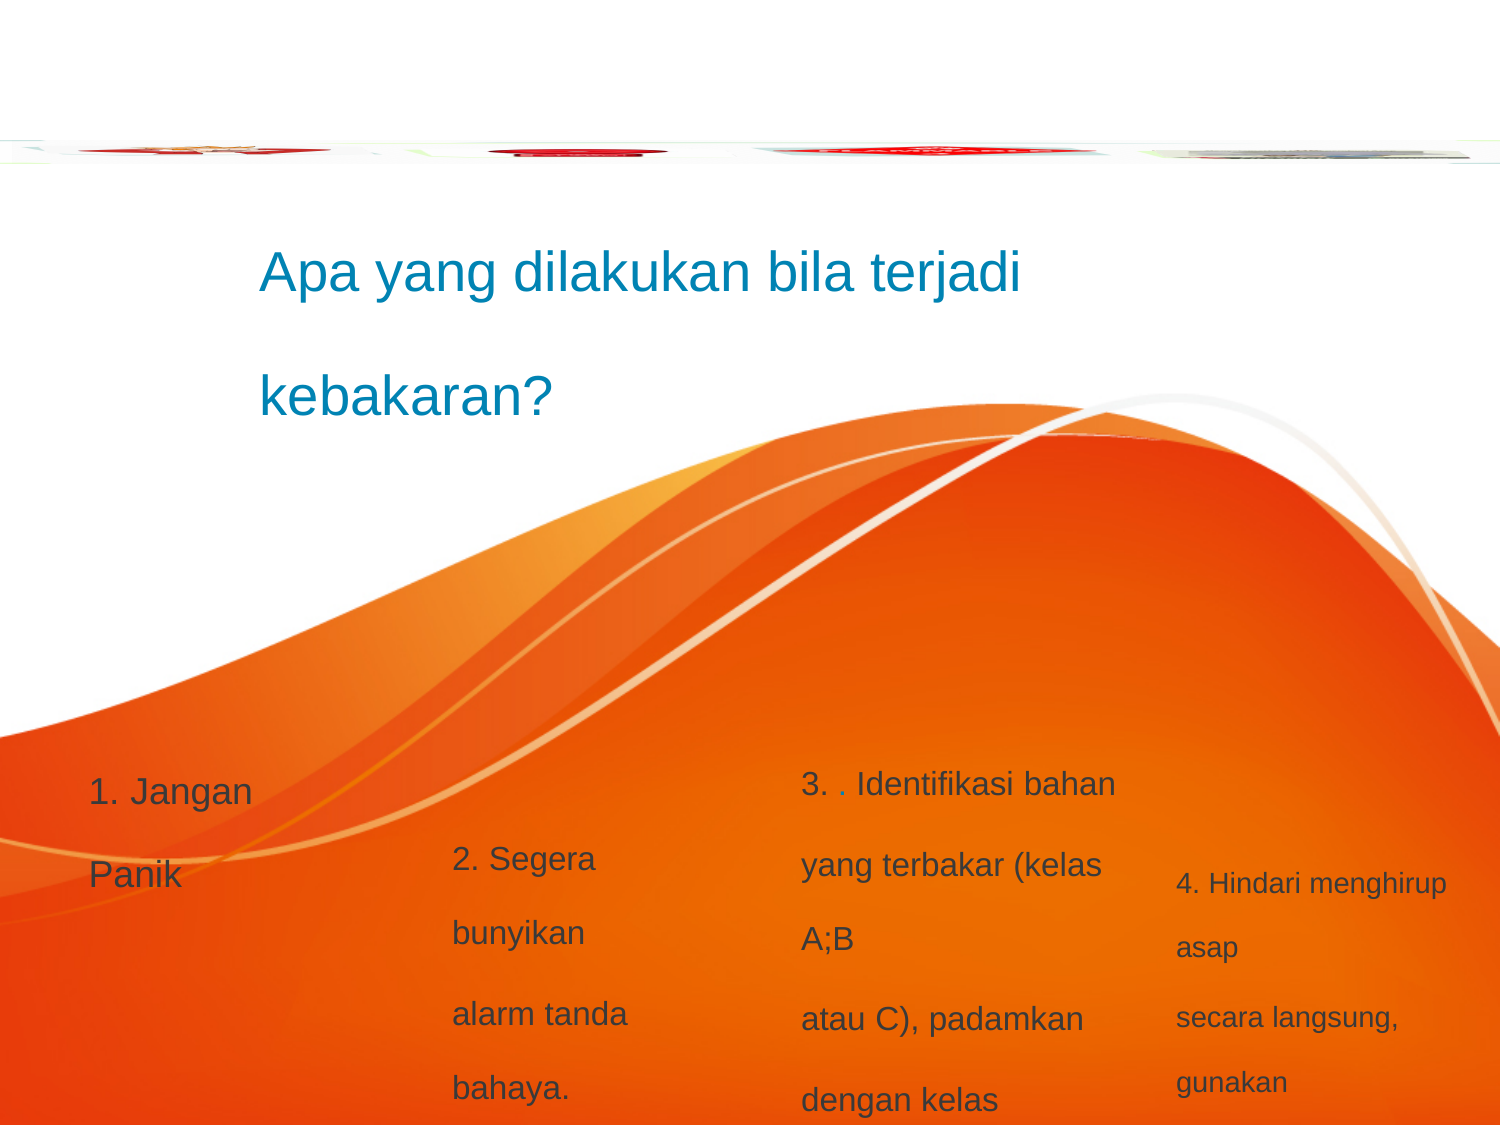

Apa yang dilakukan bila terjadi kebakaran?
3. . Identifikasi bahan
yang terbakar (kelas A;B
atau C), padamkan
dengan kelas pemadam
yang sesuai.
1. Jangan Panik
2. Segera bunyikan
alarm tanda bahaya.
4. Hindari menghirup asap
secara langsung, gunakan
masker atau tutup hidung
dengan sapu tangan.